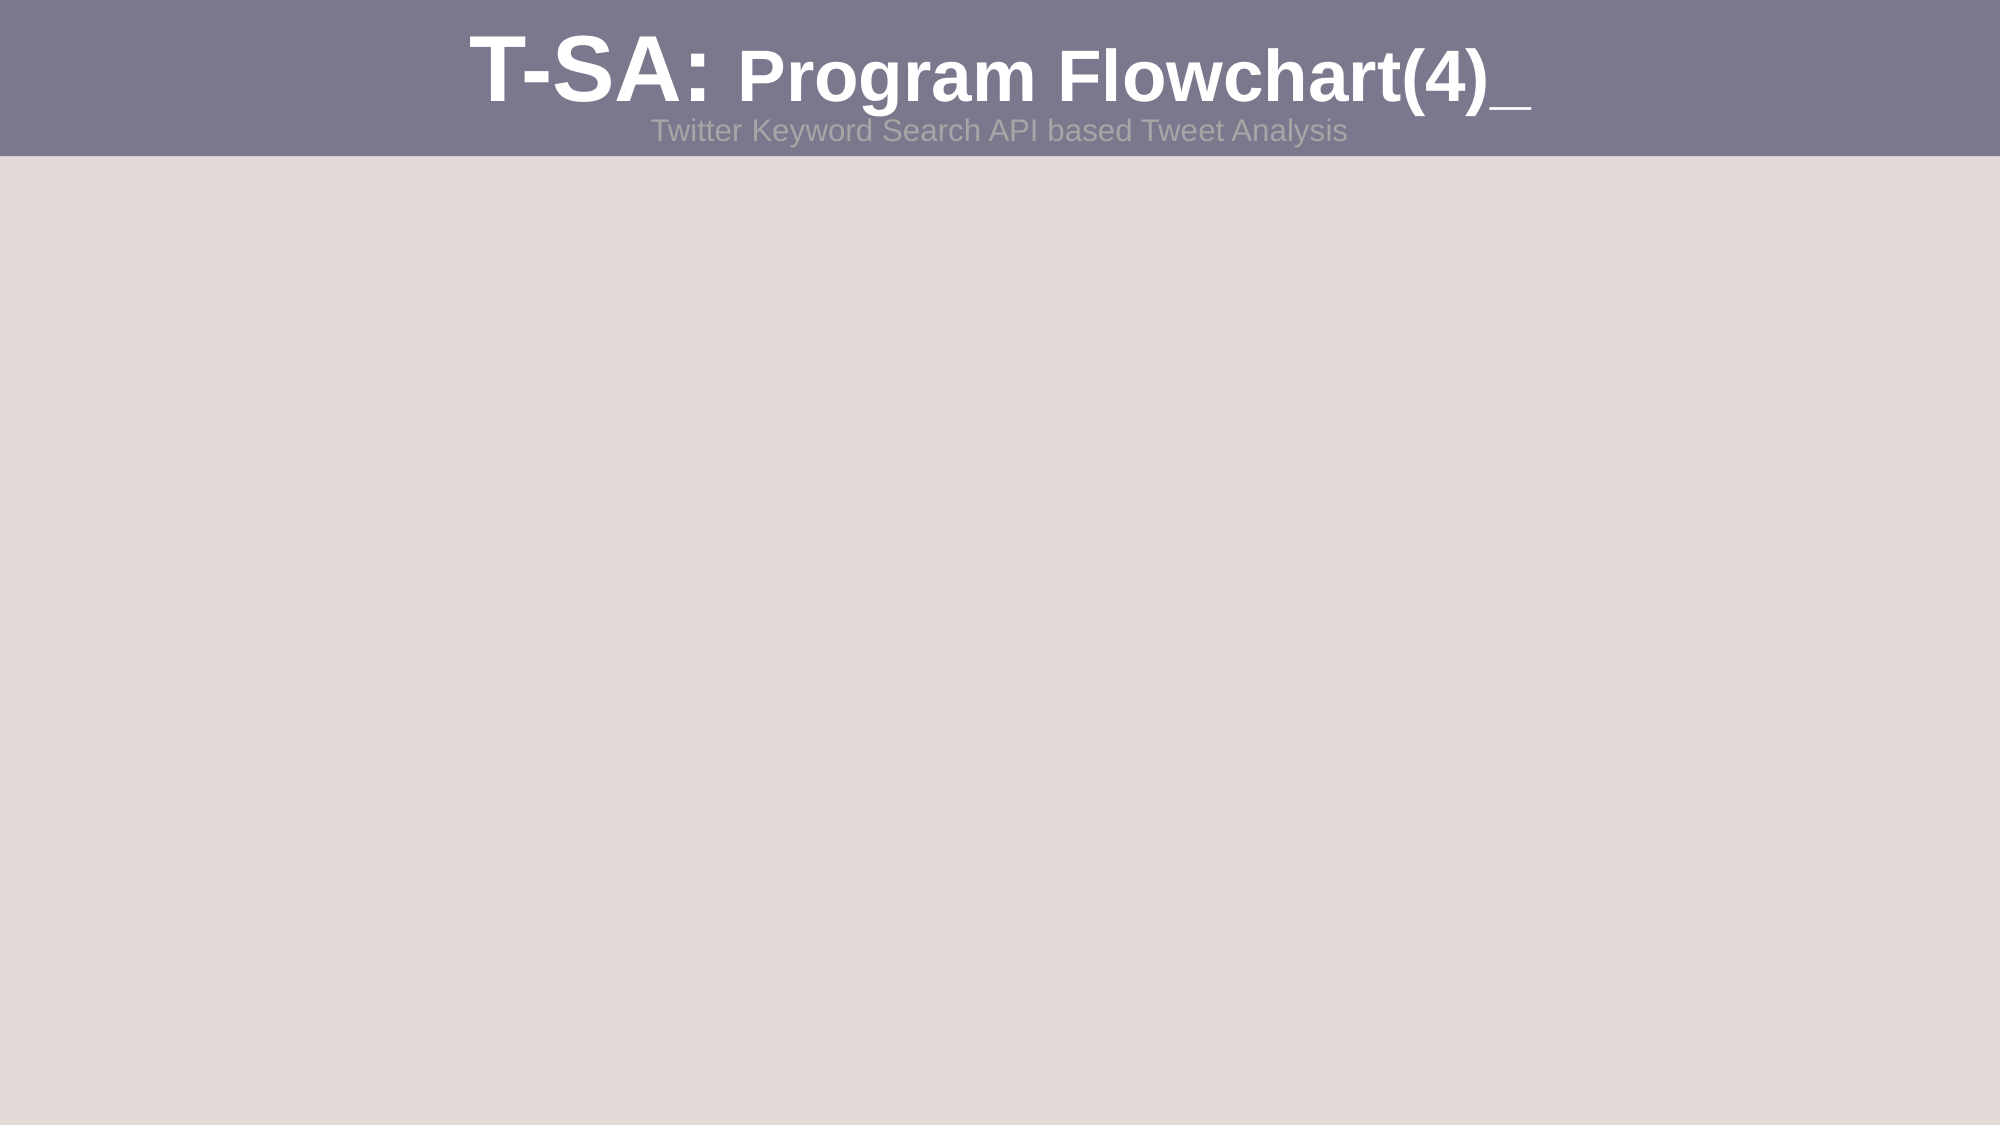

T-SA: Program Flowchart(4)_
Twitter Keyword Search API based Tweet Analysis